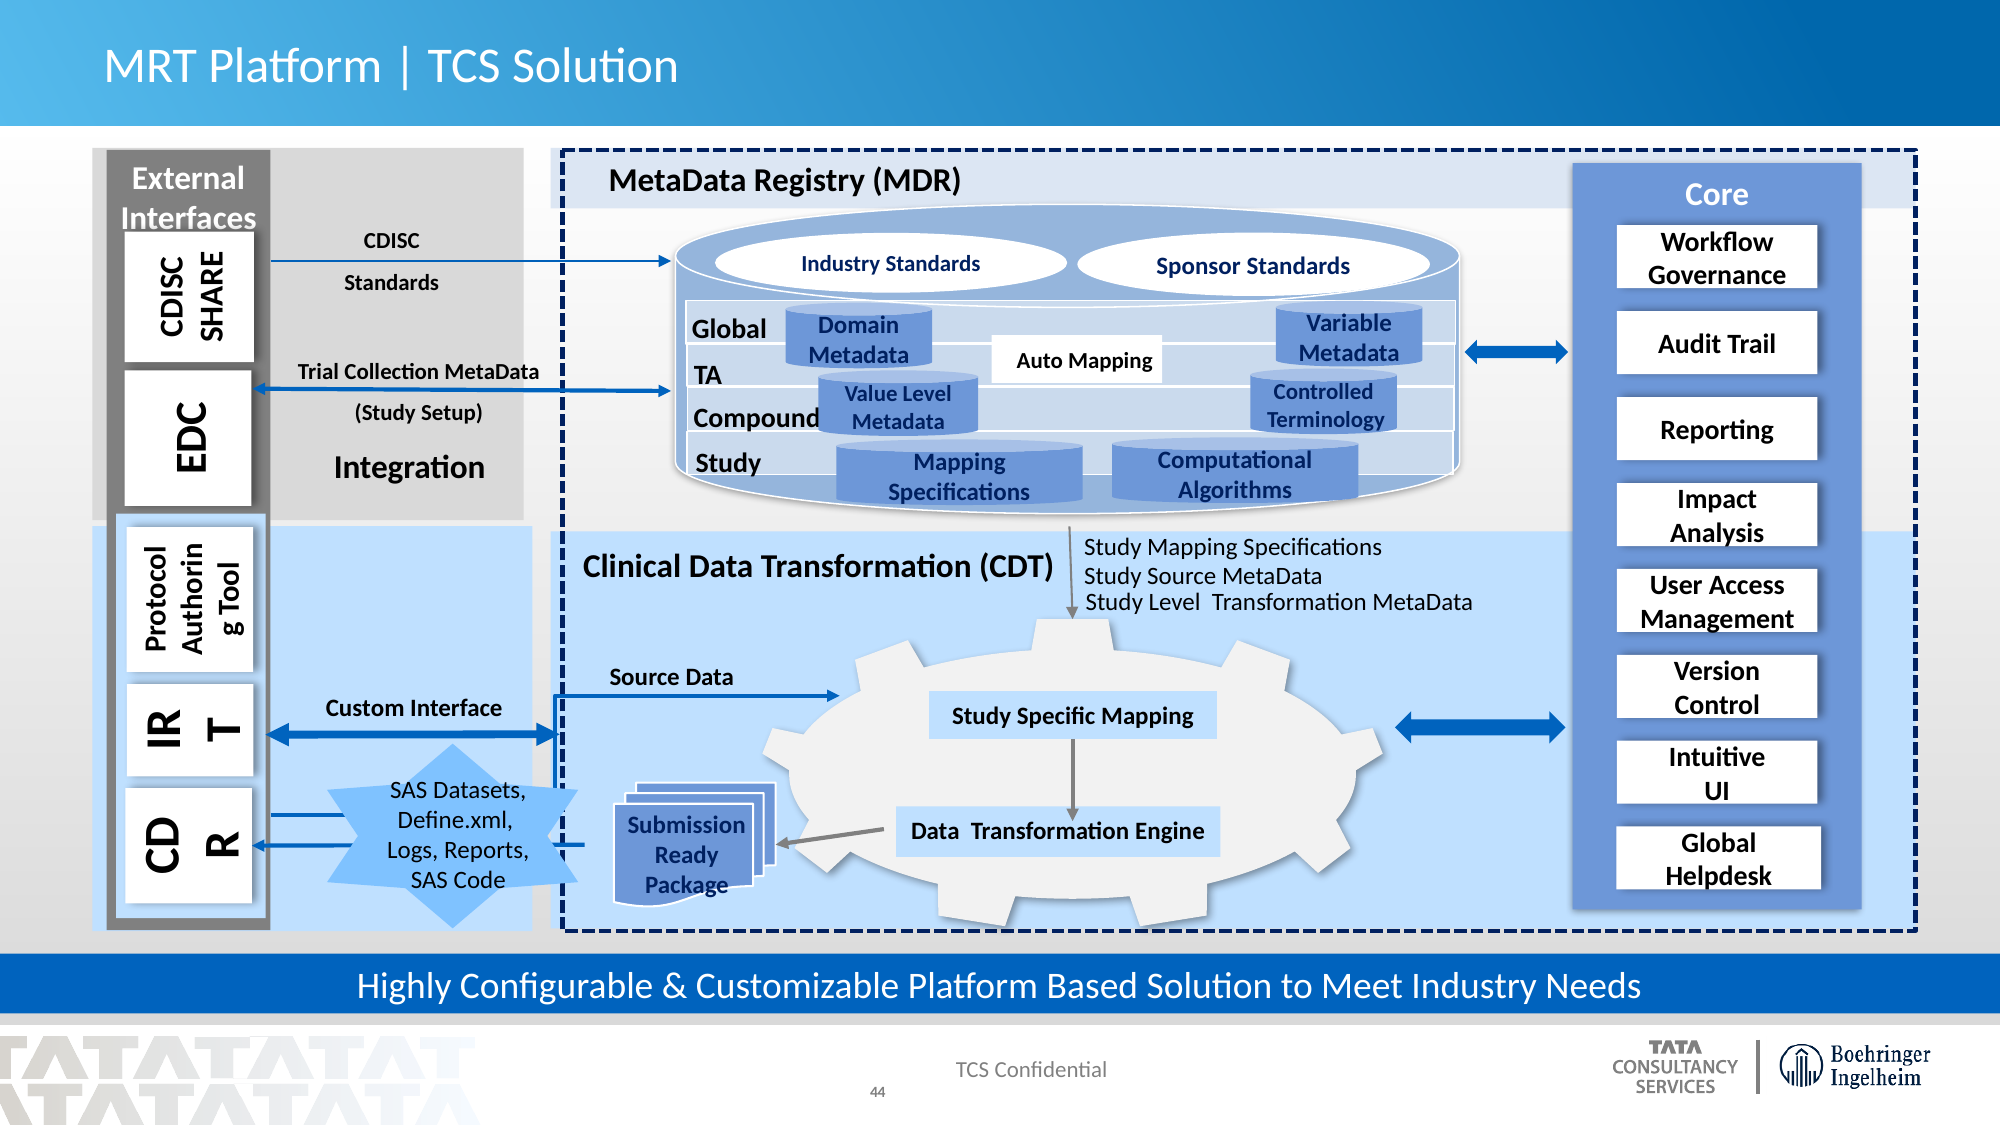

# MRT Platform | TCS Solution

External
Interfaces

 MetaData Registry (MDR)

Core
Workflow Governance
Audit Trail
Reporting
Impact Analysis
User Access Management
Version Control
Intuitive
UI

Global

TA

Compound

Study
Sponsor Standards
Industry Standards
CDISC
Standards
CDISC SHARE
Variable Metadata
Domain Metadata

Trial Collection MetaData
(Study Setup)
Auto Mapping

Controlled
 Terminology
EDC
Value Level Metadata
Computational Algorithms
Integration
Mapping Specifications

Study Mapping Specifications

Protocol Authoring Tool

Clinical Data Transformation (CDT)
Study Source MetaData
Study Level  Transformation MetaData

Source Data

Custom Interface
IRT
Study Specific Mapping

SAS Datasets, Define.xml,
Logs, Reports,
SAS Code

Submission Ready Package
CDR

Data  Transformation Engine
Global Helpdesk
Highly Configurable & Customizable Platform Based Solution to Meet Industry Needs
TCS Confidential